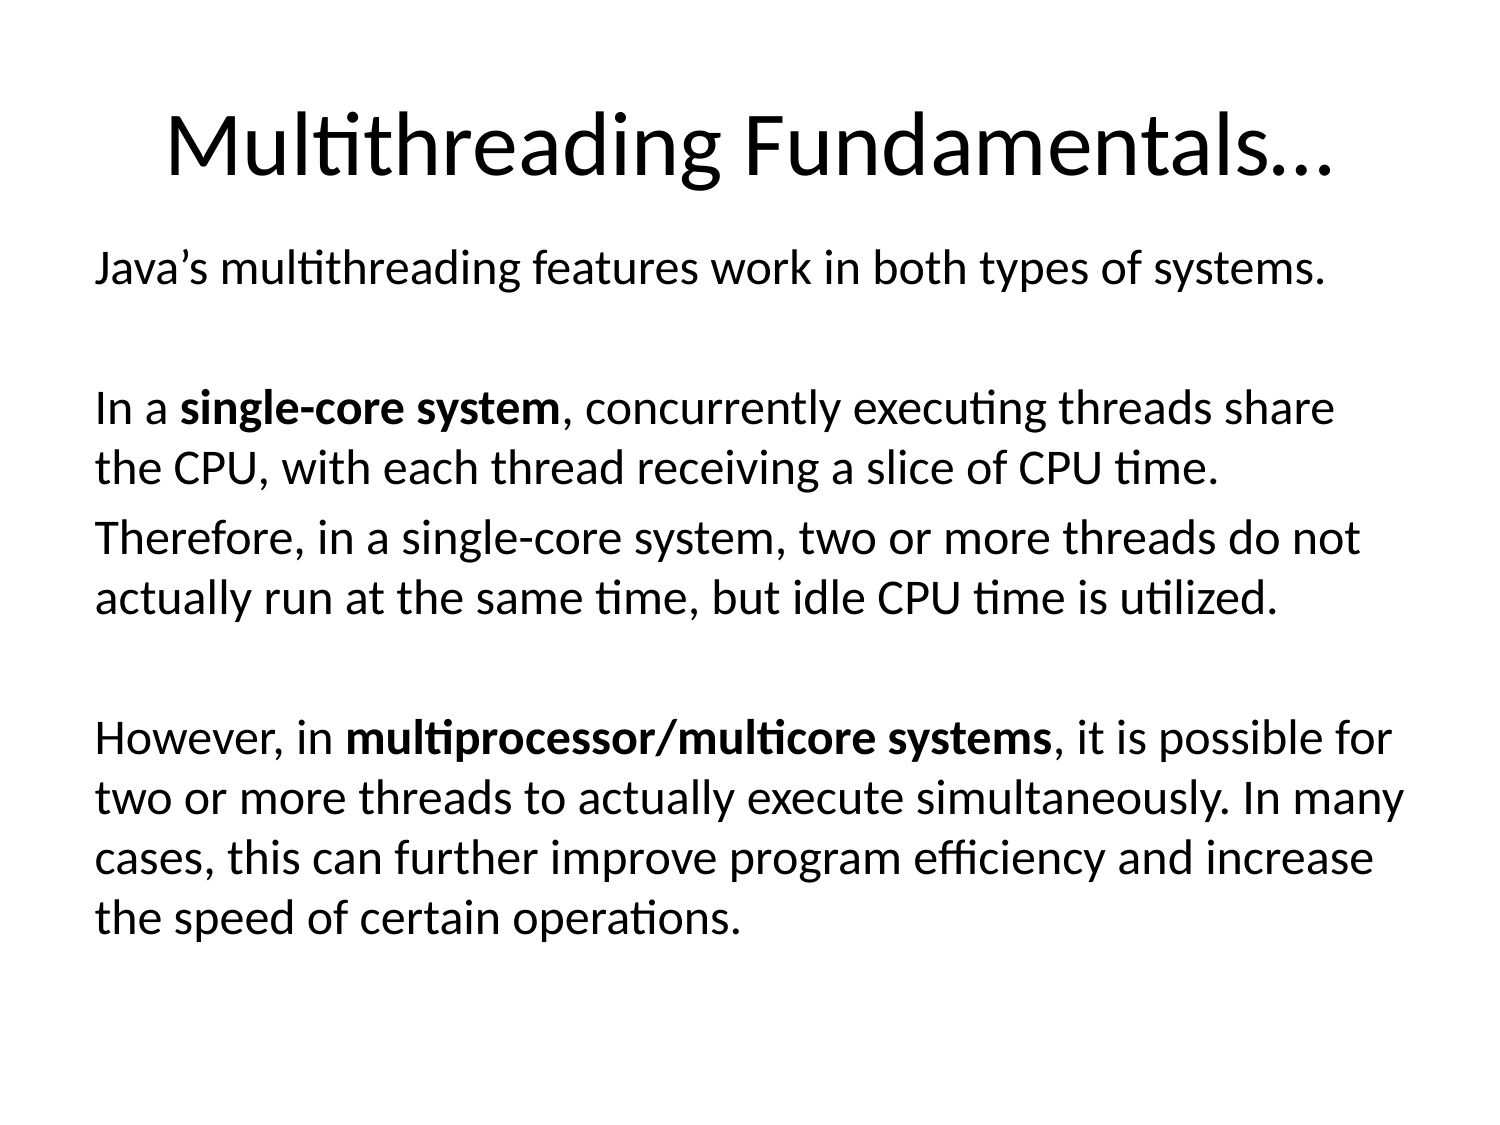

# Multithreading Fundamentals…
Java’s multithreading features work in both types of systems.

In a single-core system, concurrently executing threads share the CPU, with each thread receiving a slice of CPU time.
Therefore, in a single-core system, two or more threads do not actually run at the same time, but idle CPU time is utilized.

However, in multiprocessor/multicore systems, it is possible for two or more threads to actually execute simultaneously. In many cases, this can further improve program efficiency and increase the speed of certain operations.